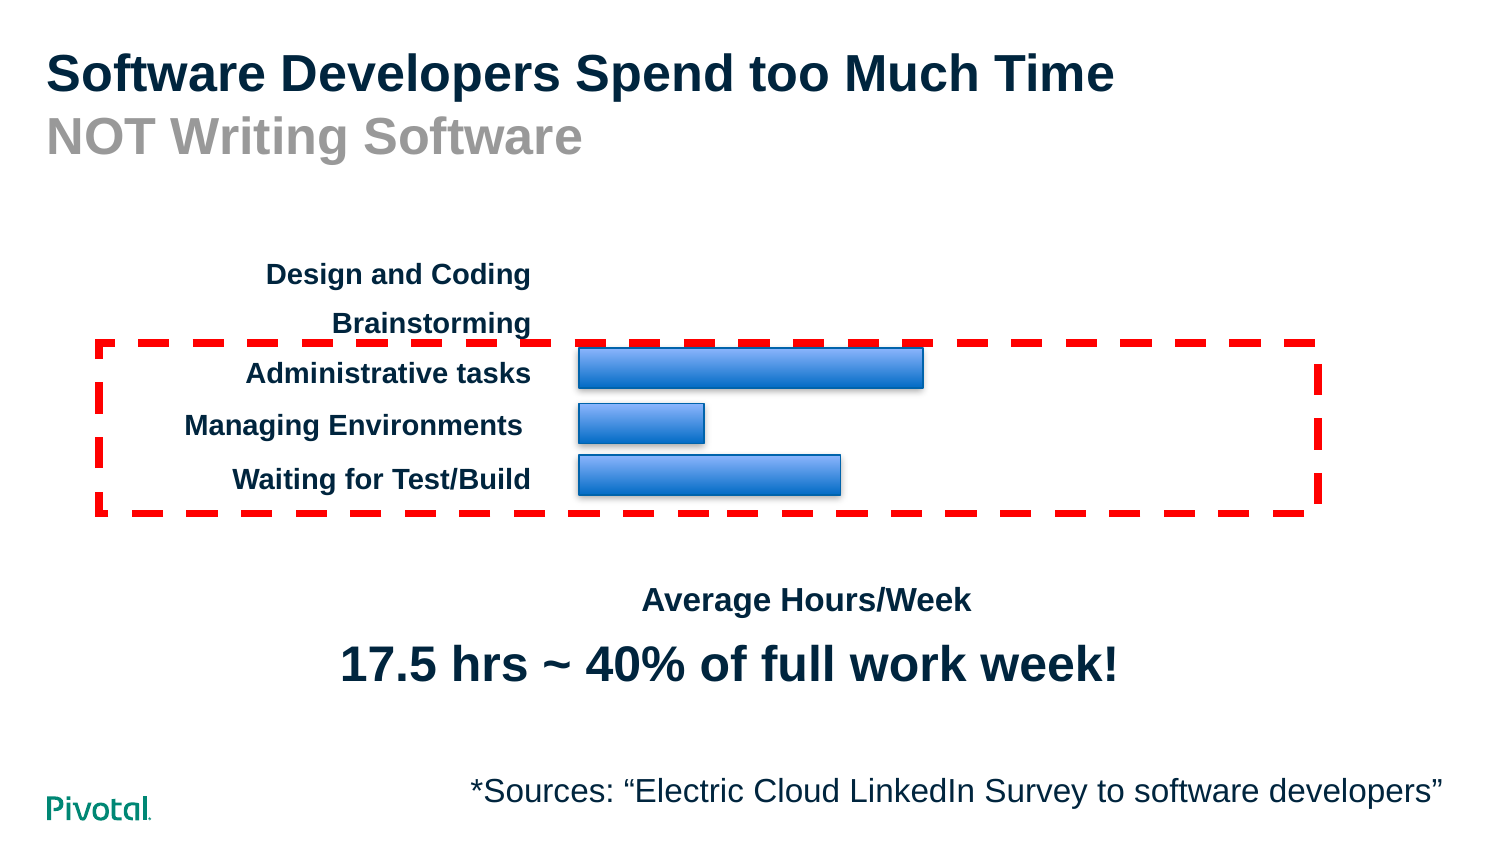

# Software Developers Spend too Much Time NOT Writing Software
Design and Coding
Brainstorming
Administrative tasks
Managing Environments
Waiting for Test/Build

Average Hours/Week
17.5 hrs ~ 40% of full work week!
*Sources: “Electric Cloud LinkedIn Survey to software developers”